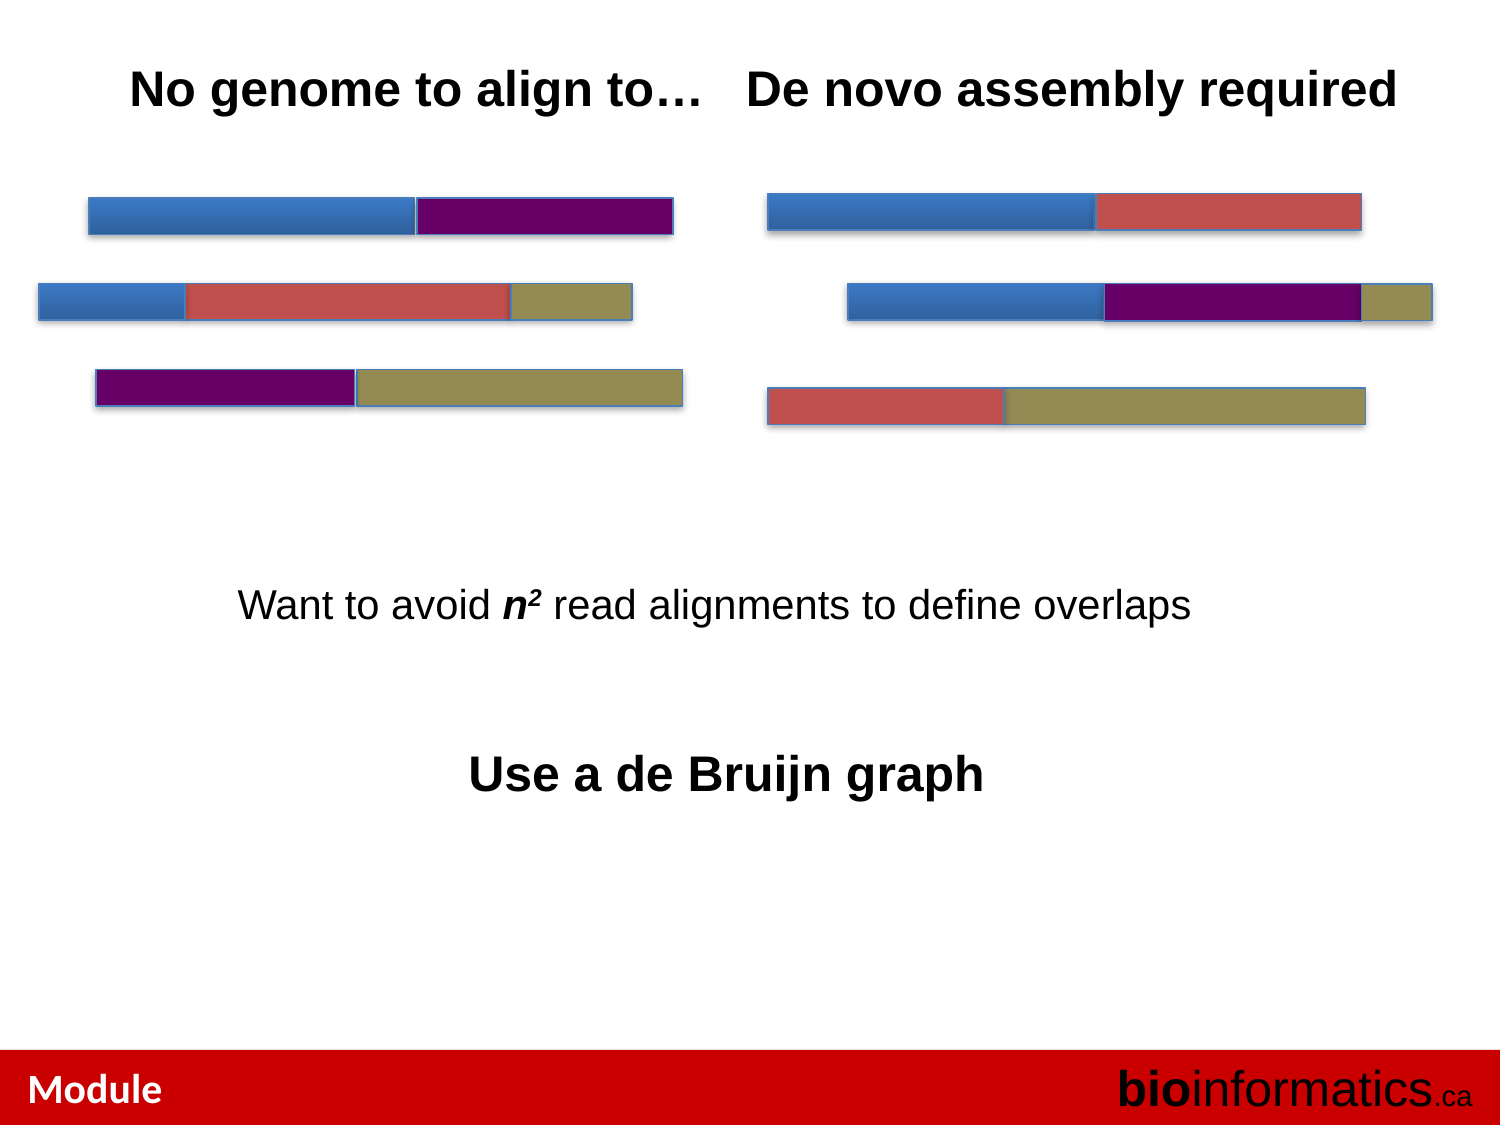

No genome to align to…   De novo assembly required

Want to avoid n2 read alignments to define overlaps
Use a de Bruijn graph